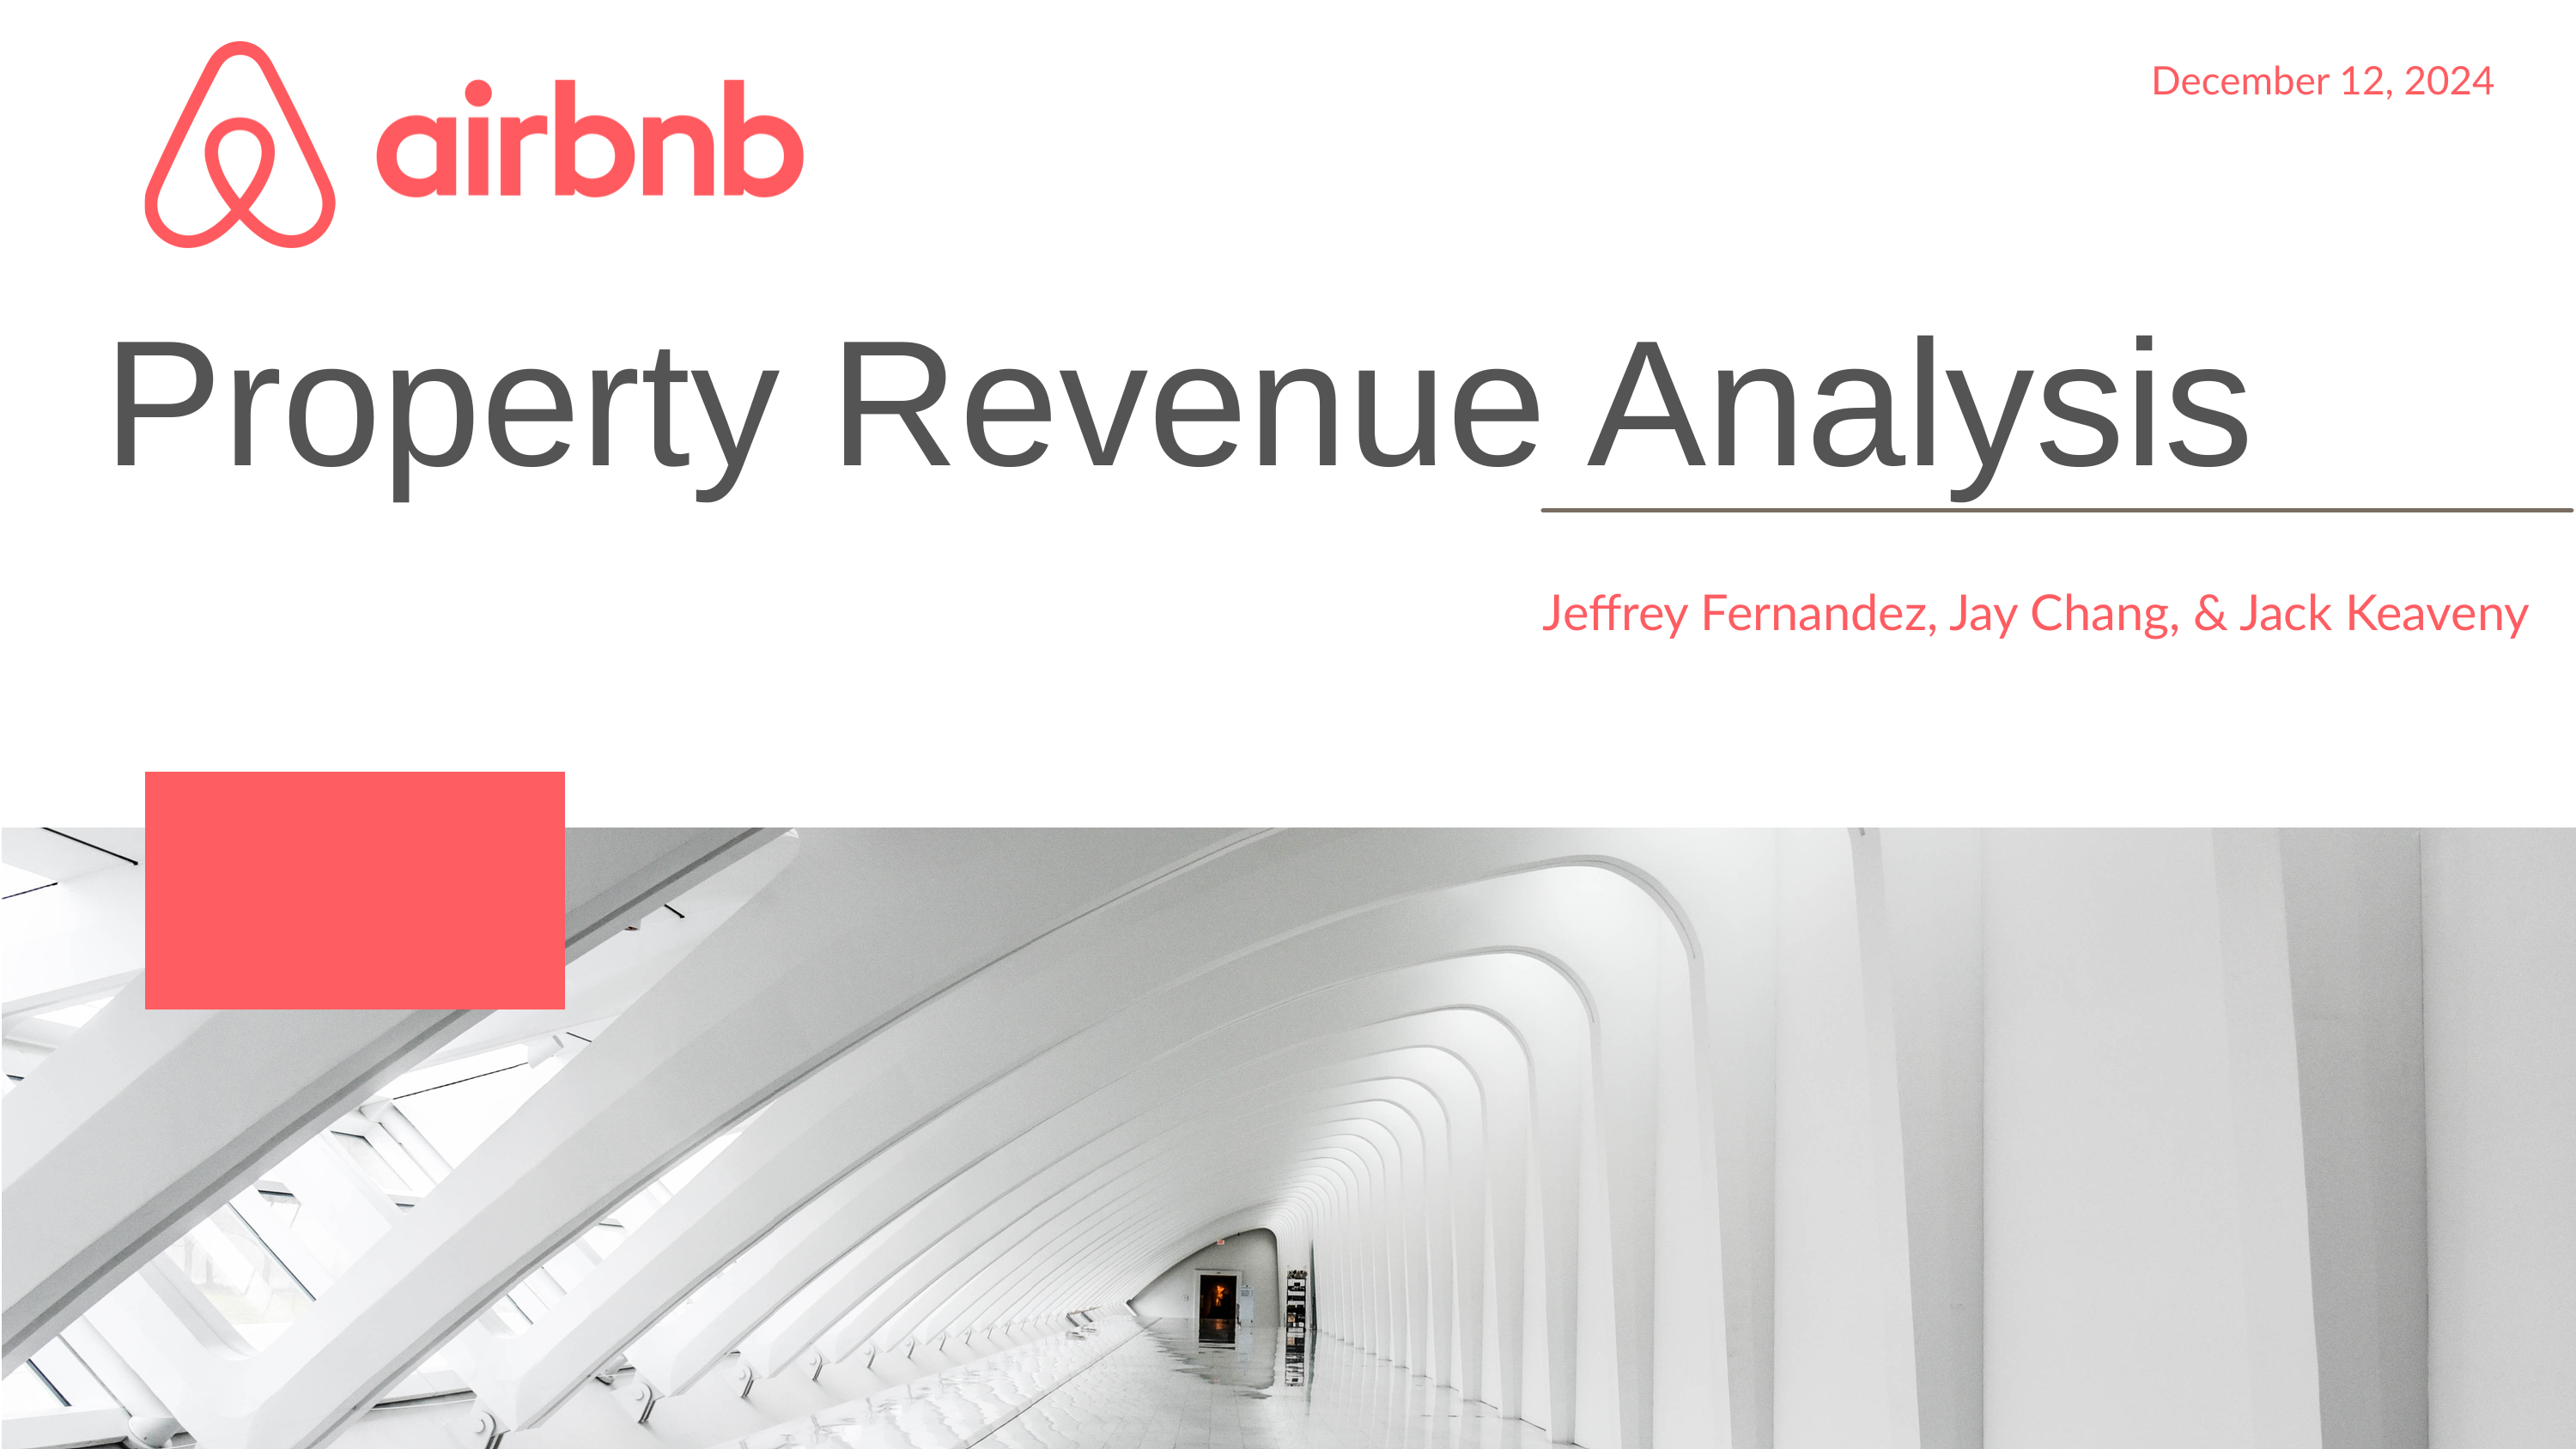

December 12, 2024
Property Revenue Analysis

Jeffrey Fernandez, Jay Chang, & Jack Keaveny